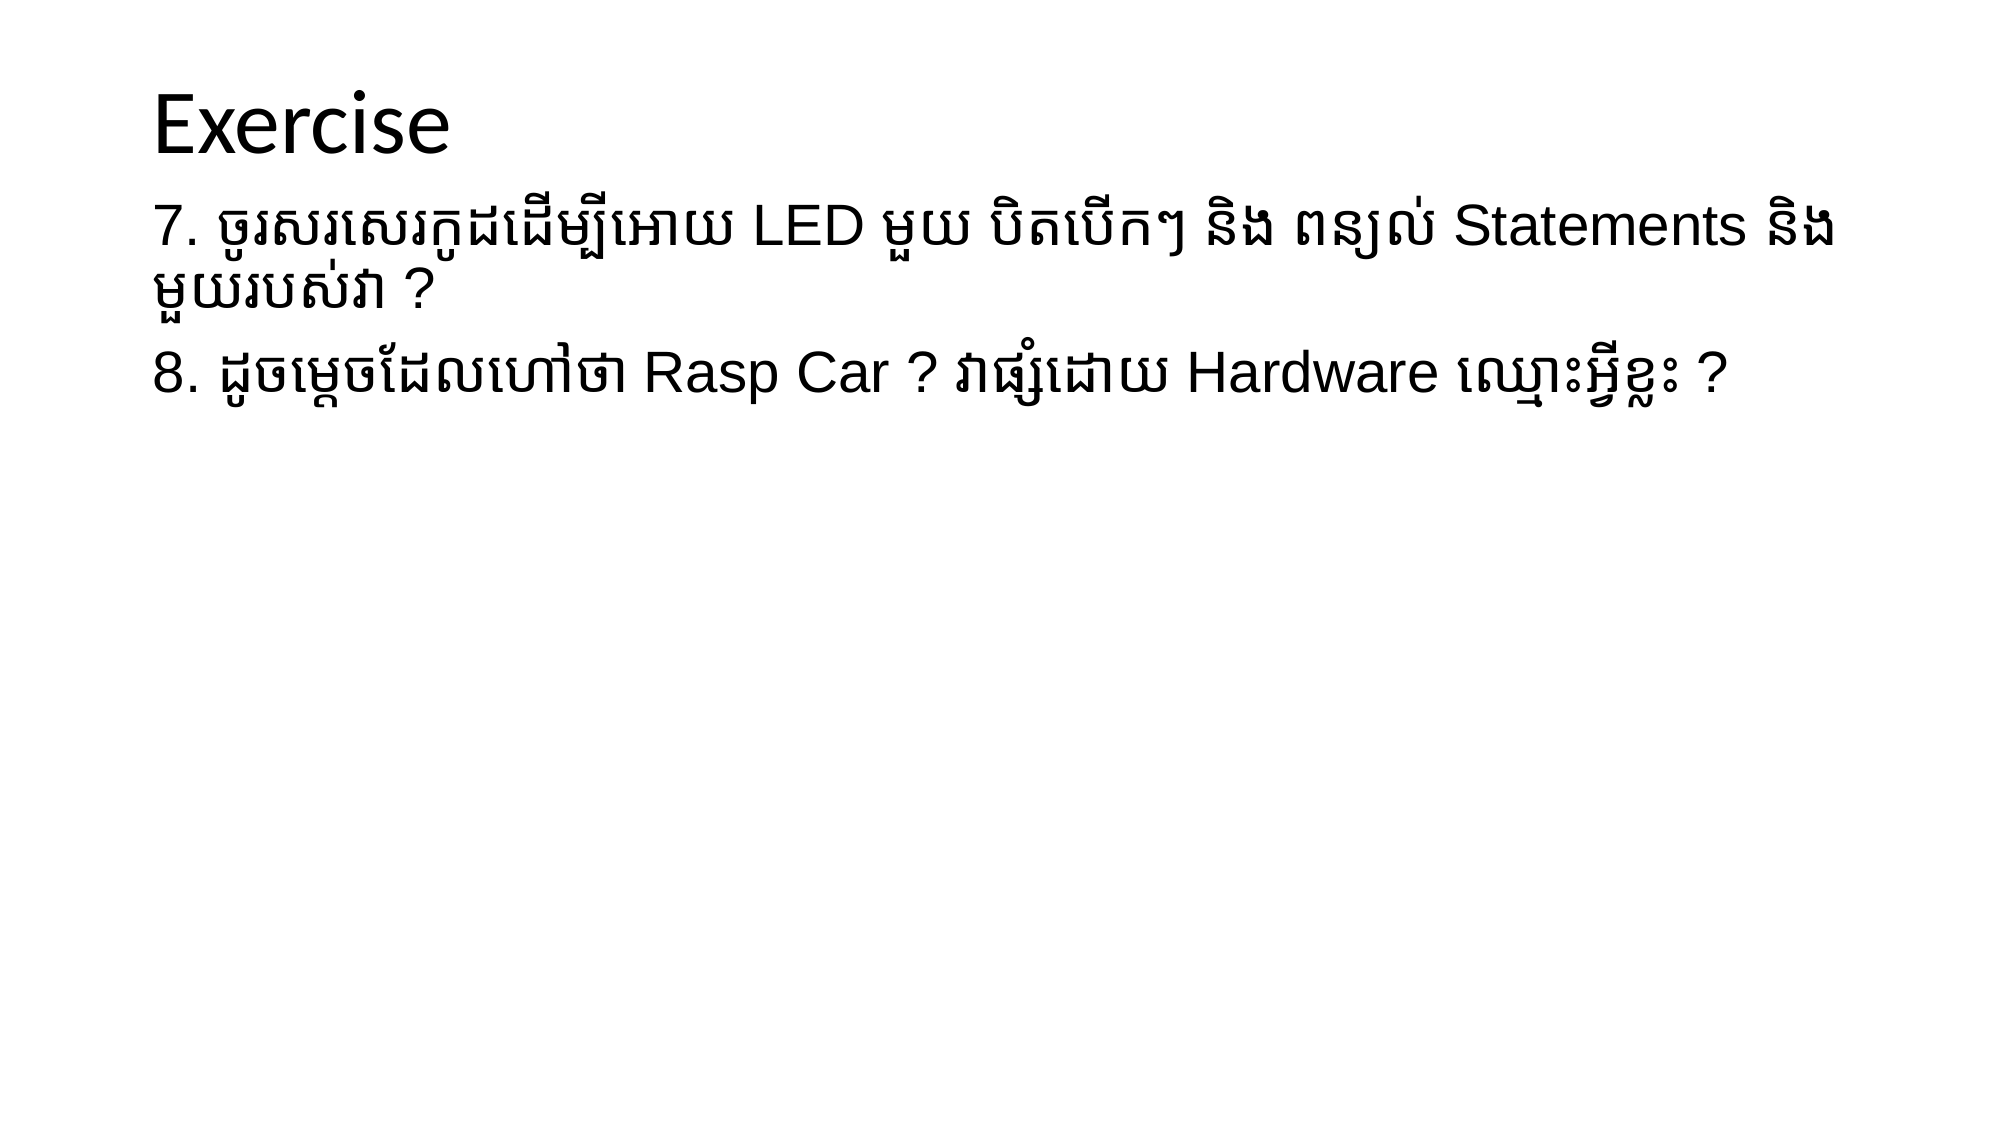

# Exercise
7. ចូរសរសេរកូដដើម្បីអោយ LED មួយ បិតបើកៗ និង ពន្យល់ Statements និងមួយរបស់វា ?
8. ដូចម្តេចដែលហៅថា Rasp Car ? វាផ្សំដោយ Hardware ឈ្មោះអ្វីខ្លះ ?